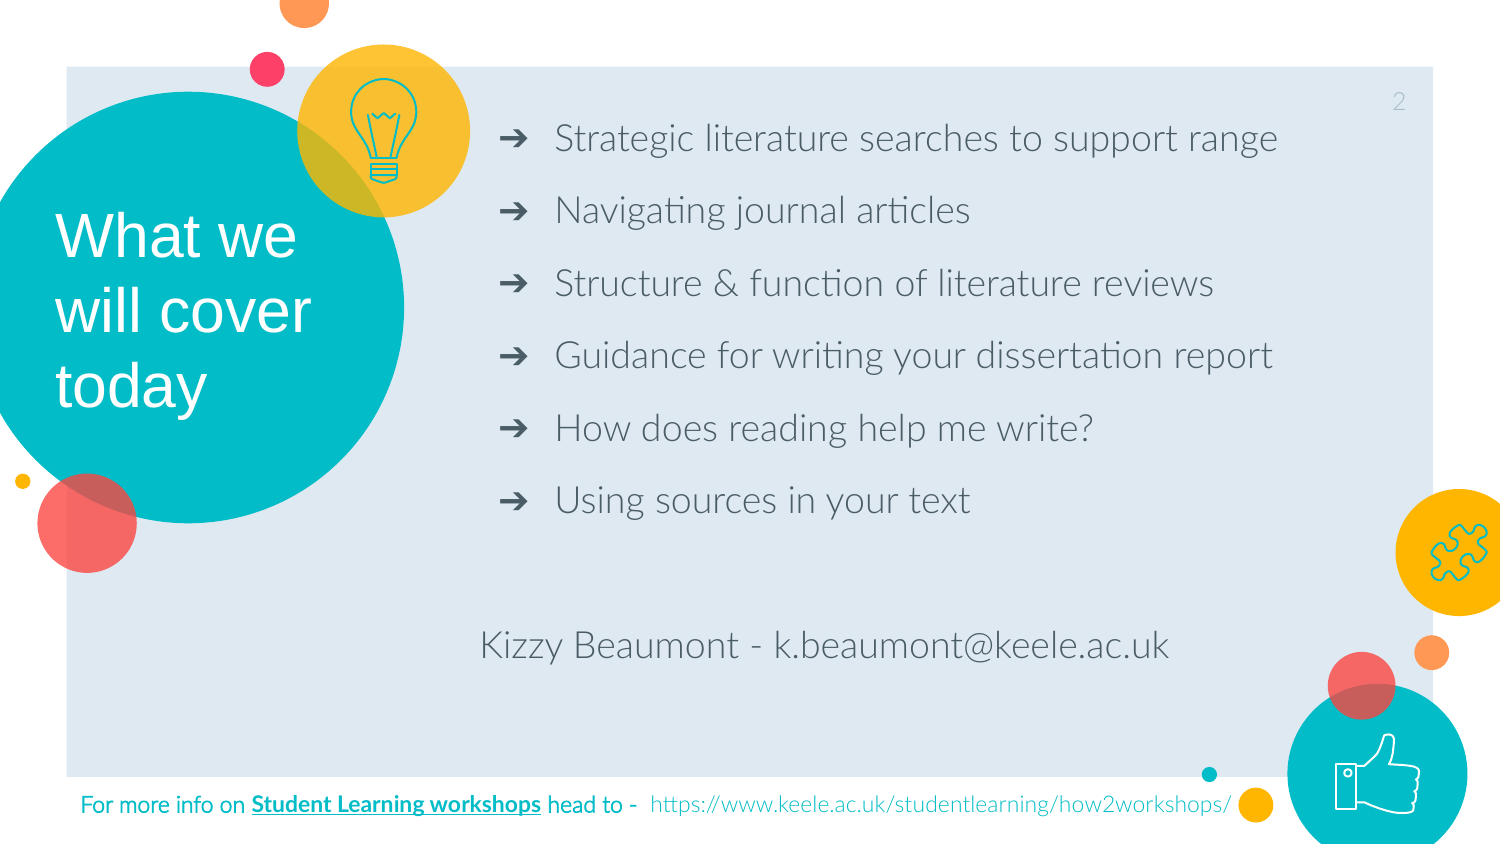

2
# What we will cover today
Strategic literature searches to support range
Navigating journal articles
Structure & function of literature reviews
Guidance for writing your dissertation report
How does reading help me write?
Using sources in your text

Kizzy Beaumont - k.beaumont@keele.ac.uk

For more info on Student Learning workshops head to -  https://www.keele.ac.uk/studentlearning/how2workshops/